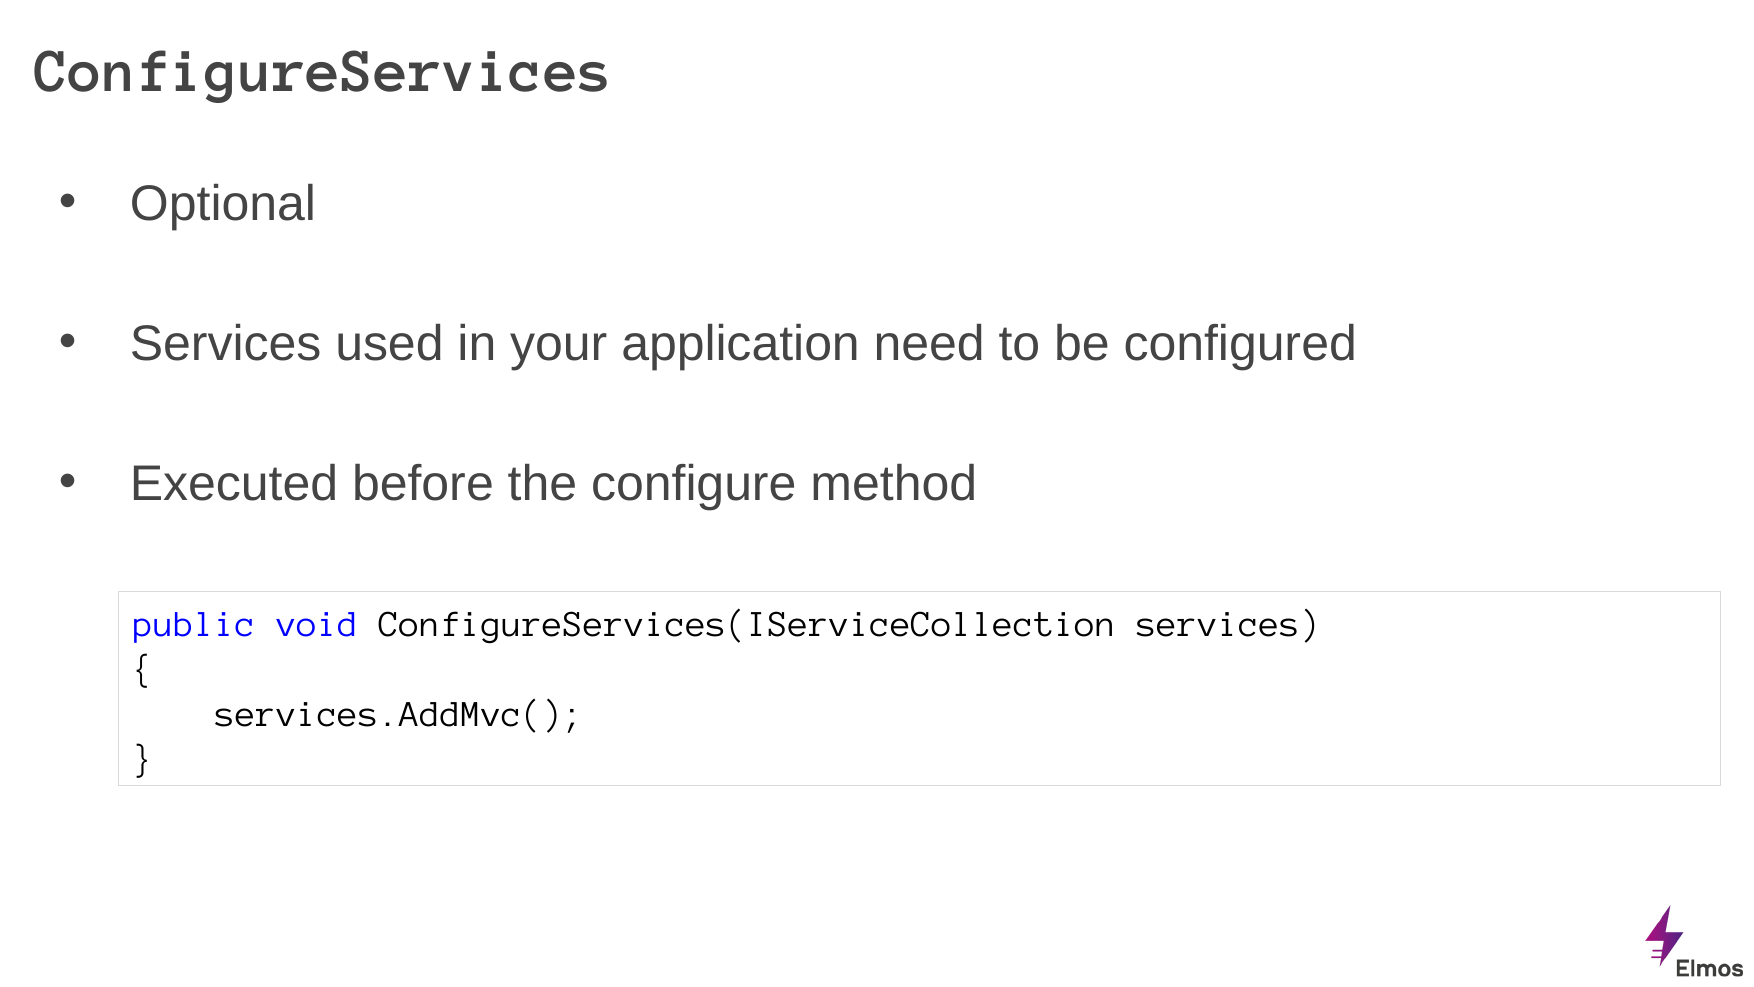

# ConfigureServices
Optional

Services used in your application need to be configured

Executed before the configure method
public void ConfigureServices(IServiceCollection services)
{
    services.AddMvc();
}